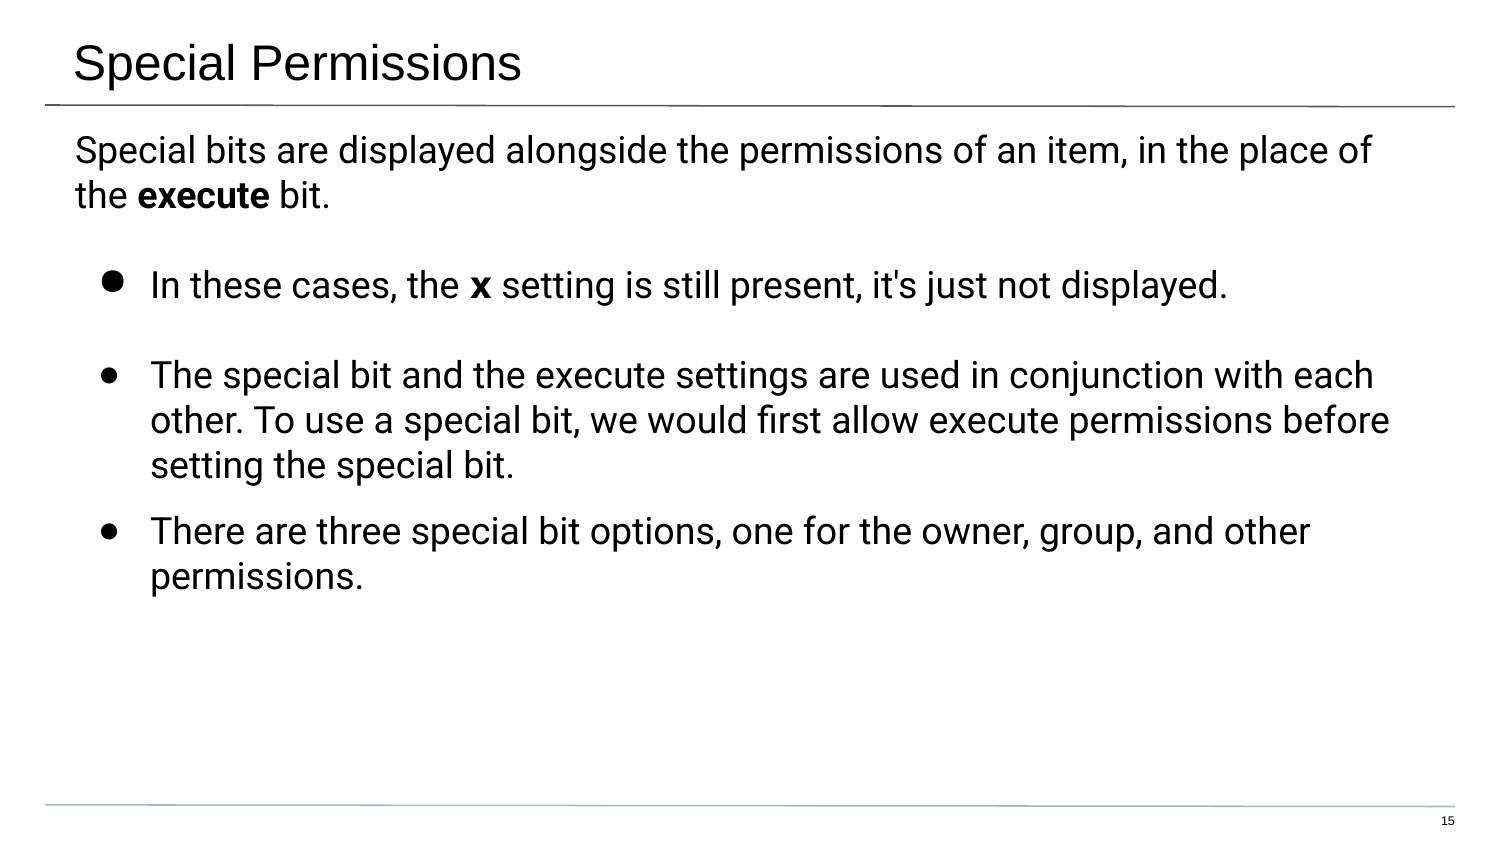

# Special Permissions
Special bits are displayed alongside the permissions of an item, in the place of the execute bit.

In these cases, the x setting is still present, it's just not displayed.

The special bit and the execute settings are used in conjunction with each other. To use a special bit, we would first allow execute permissions before setting the special bit.
There are three special bit options, one for the owner, group, and other  permissions.

15